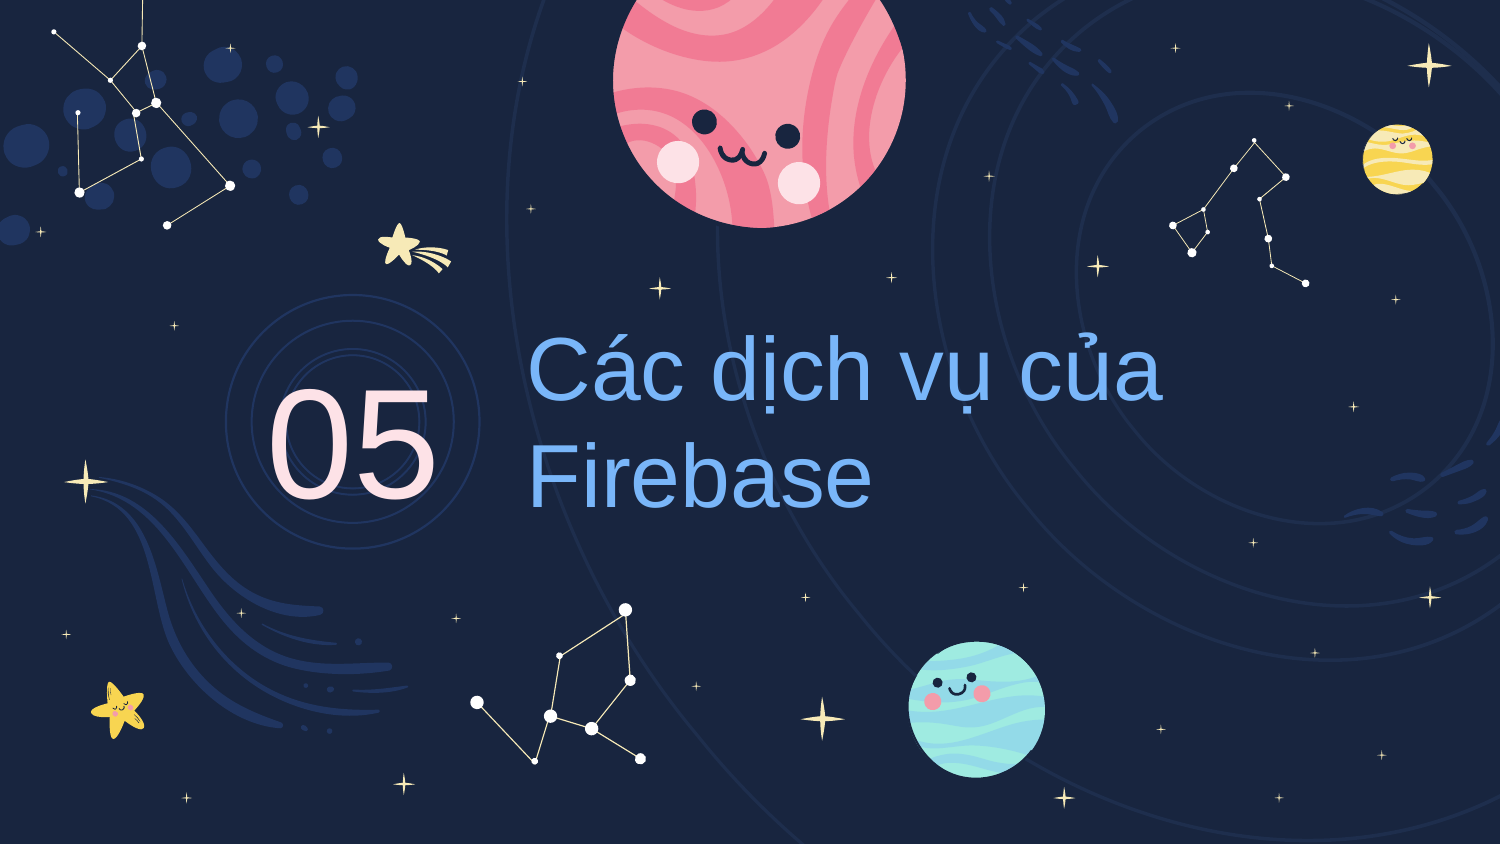

# Các dịch vụ của Firebase
05